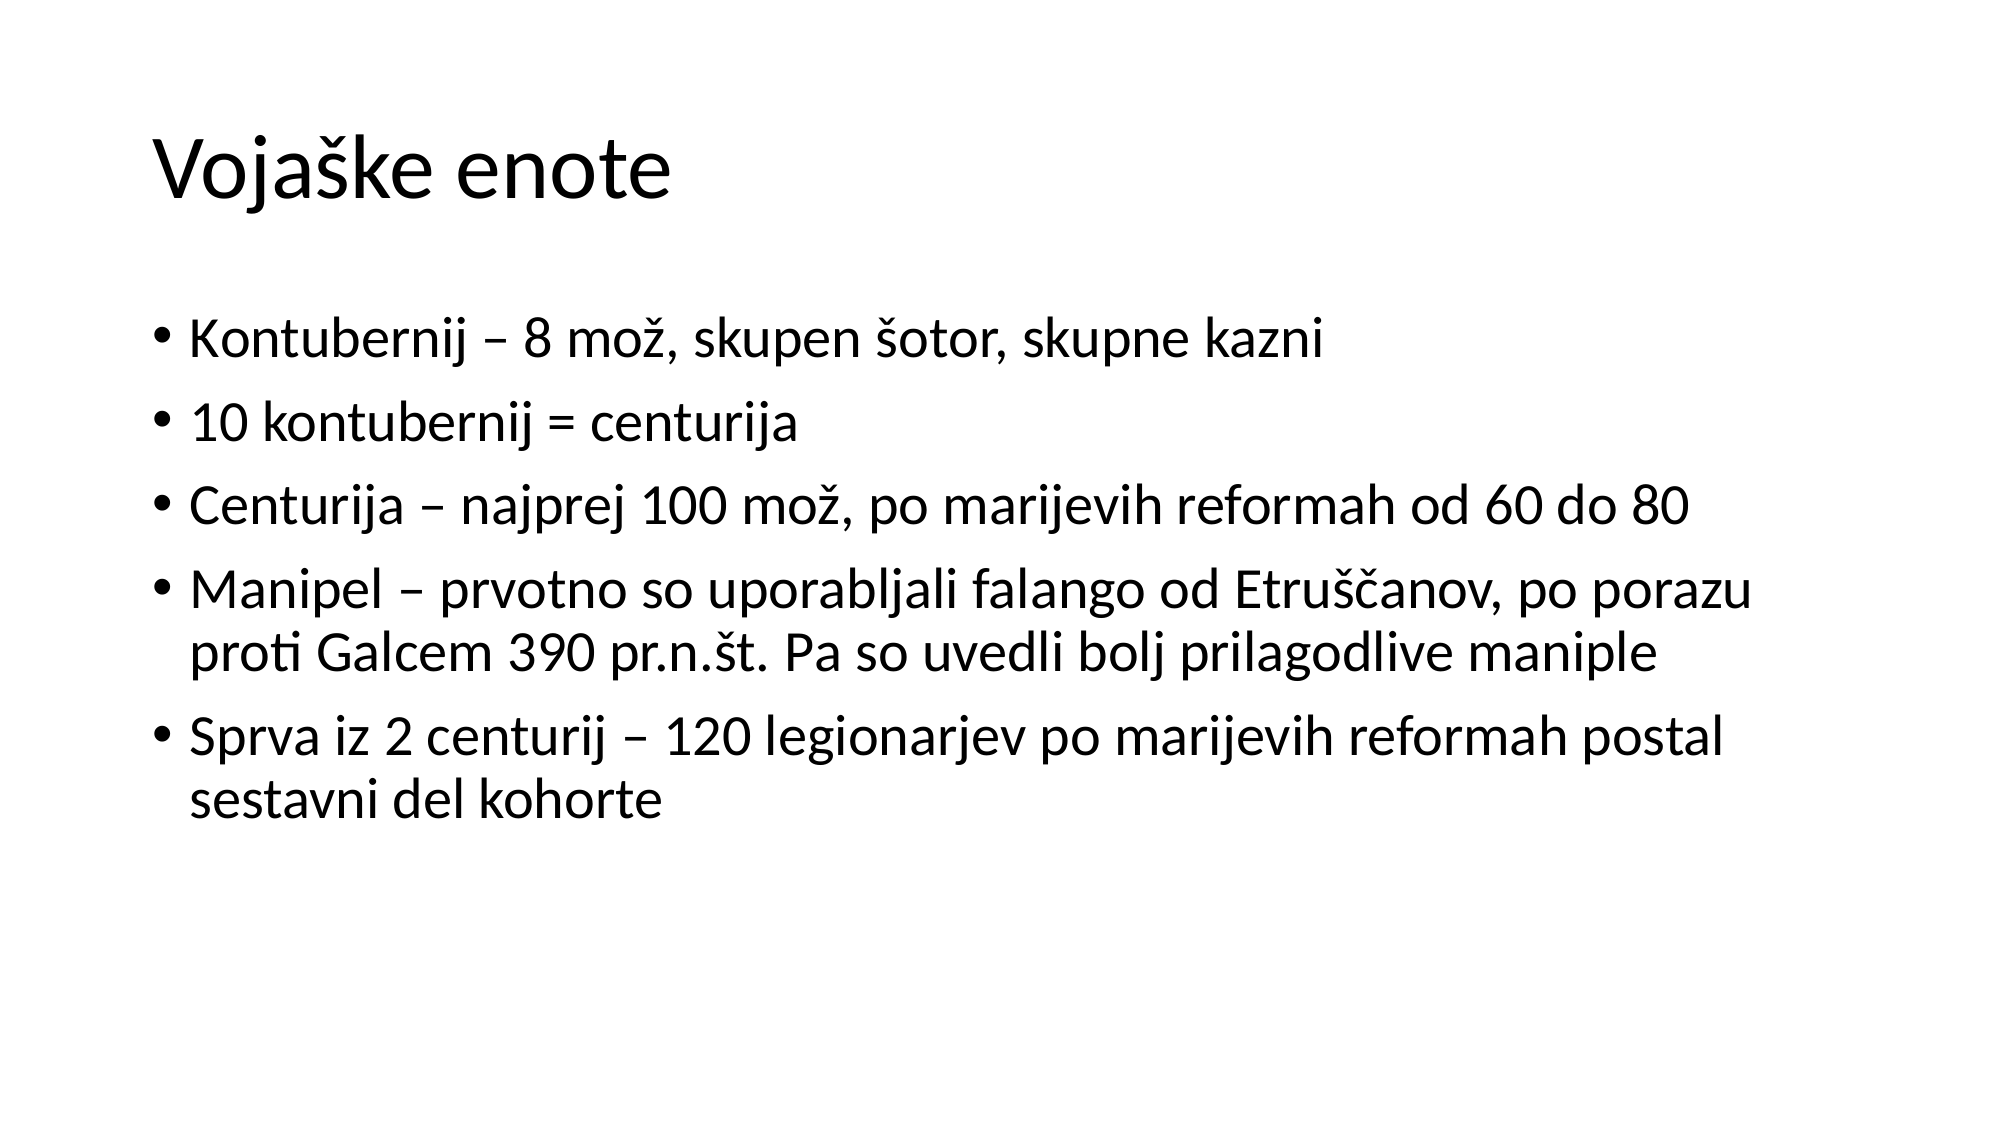

# Vojaške enote
Kontubernij – 8 mož, skupen šotor, skupne kazni
10 kontubernij = centurija
Centurija – najprej 100 mož, po marijevih reformah od 60 do 80
Manipel – prvotno so uporabljali falango od Etruščanov, po porazu proti Galcem 390 pr.n.št. Pa so uvedli bolj prilagodlive maniple
Sprva iz 2 centurij – 120 legionarjev po marijevih reformah postal sestavni del kohorte